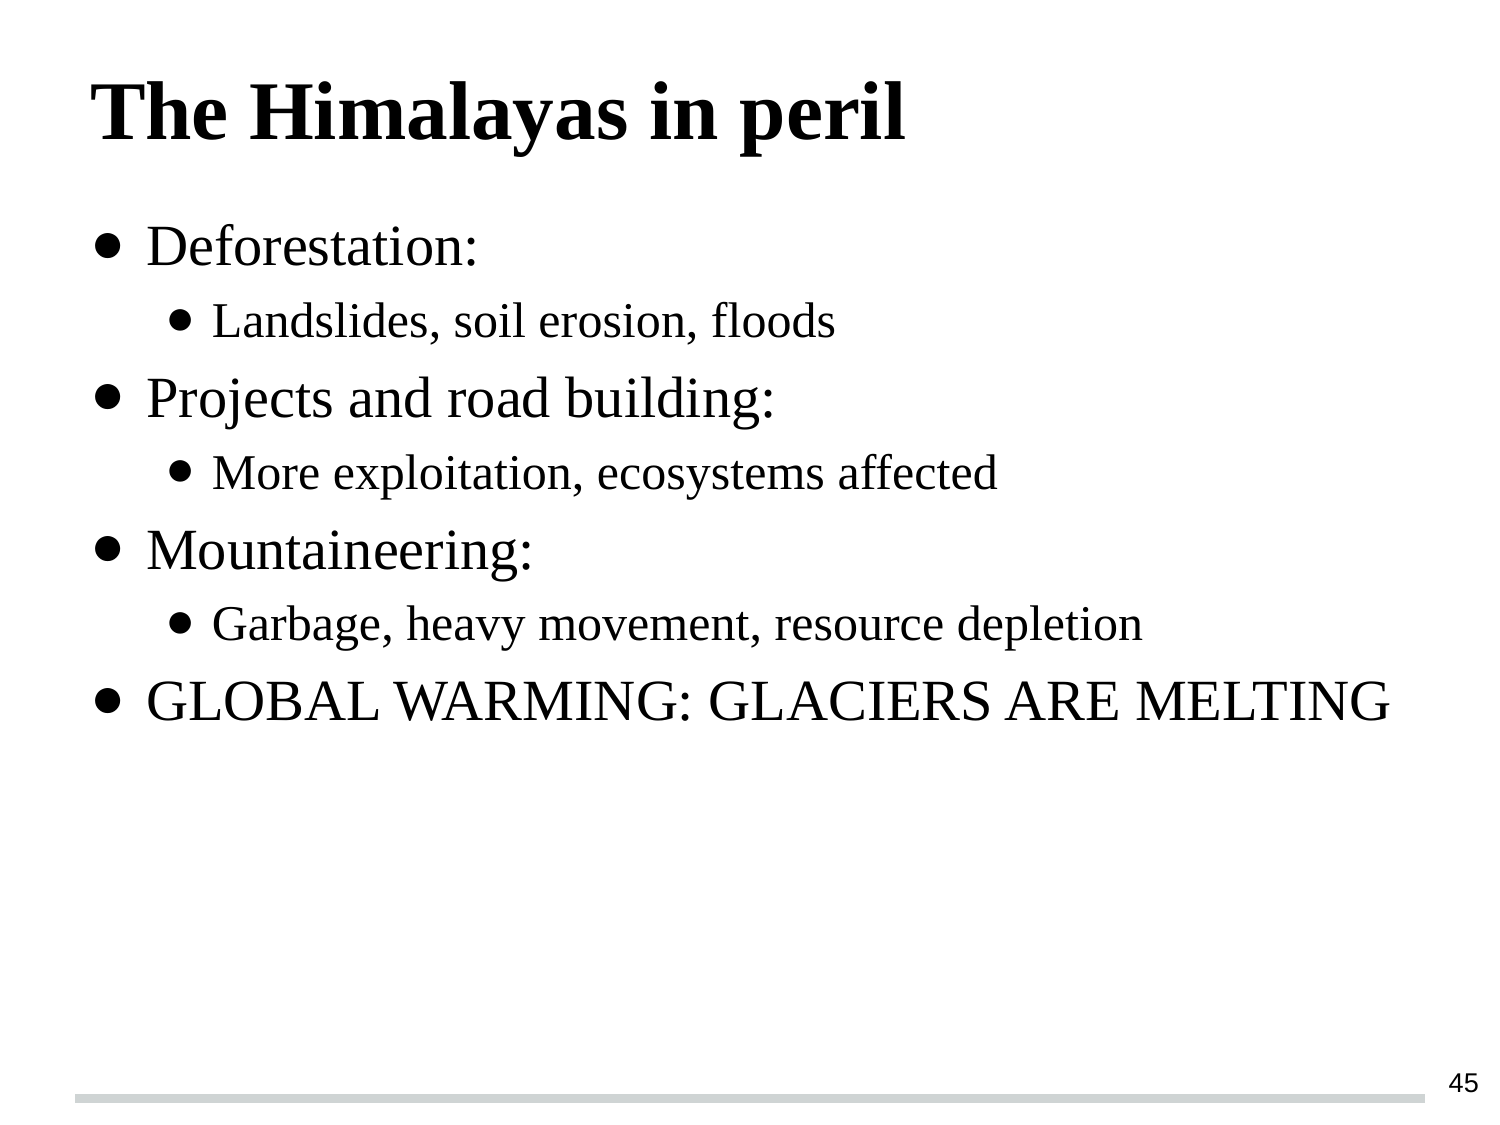

# The Himalayas in peril
Deforestation:
Landslides, soil erosion, floods
Projects and road building:
More exploitation, ecosystems affected
Mountaineering:
Garbage, heavy movement, resource depletion
GLOBAL WARMING: GLACIERS ARE MELTING
45